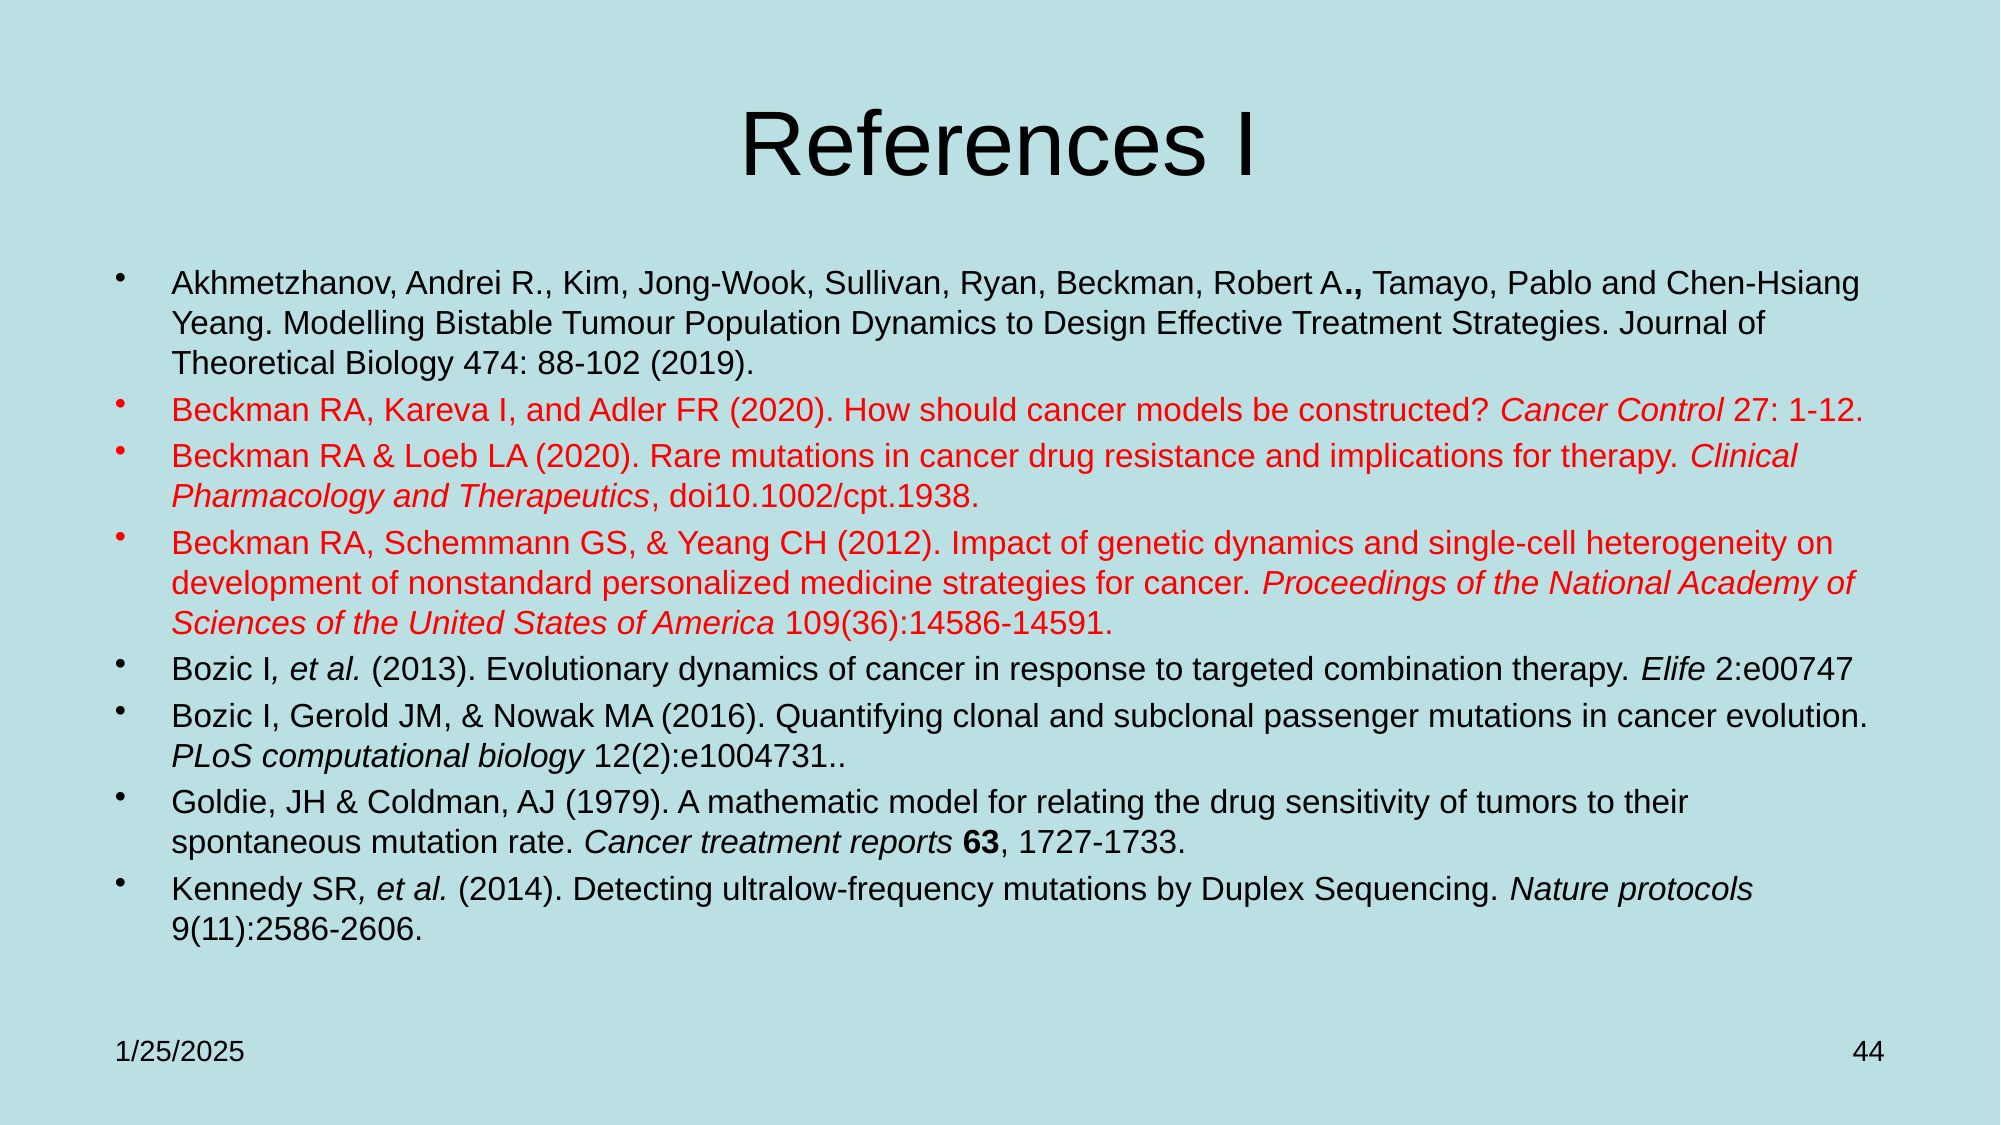

# References I

Akhmetzhanov, Andrei R., Kim, Jong-Wook, Sullivan, Ryan, Beckman, Robert A., Tamayo, Pablo and Chen-Hsiang Yeang. Modelling Bistable Tumour Population Dynamics to Design Effective Treatment Strategies. Journal of Theoretical Biology 474: 88-102 (2019).
Beckman RA, Kareva I, and Adler FR (2020). How should cancer models be constructed? Cancer Control 27: 1-12.
Beckman RA & Loeb LA (2020). Rare mutations in cancer drug resistance and implications for therapy. Clinical Pharmacology and Therapeutics, doi10.1002/cpt.1938.
Beckman RA, Schemmann GS, & Yeang CH (2012). Impact of genetic dynamics and single-cell heterogeneity on development of nonstandard personalized medicine strategies for cancer. Proceedings of the National Academy of Sciences of the United States of America 109(36):14586-14591.
Bozic I, et al. (2013). Evolutionary dynamics of cancer in response to targeted combination therapy. Elife 2:e00747
Bozic I, Gerold JM, & Nowak MA (2016). Quantifying clonal and subclonal passenger mutations in cancer evolution. PLoS computational biology 12(2):e1004731..
Goldie, JH & Coldman, AJ (1979). A mathematic model for relating the drug sensitivity of tumors to their spontaneous mutation rate. Cancer treatment reports 63, 1727-1733.
Kennedy SR, et al. (2014). Detecting ultralow-frequency mutations by Duplex Sequencing. Nature protocols 9(11):2586-2606.

1/25/2025
44